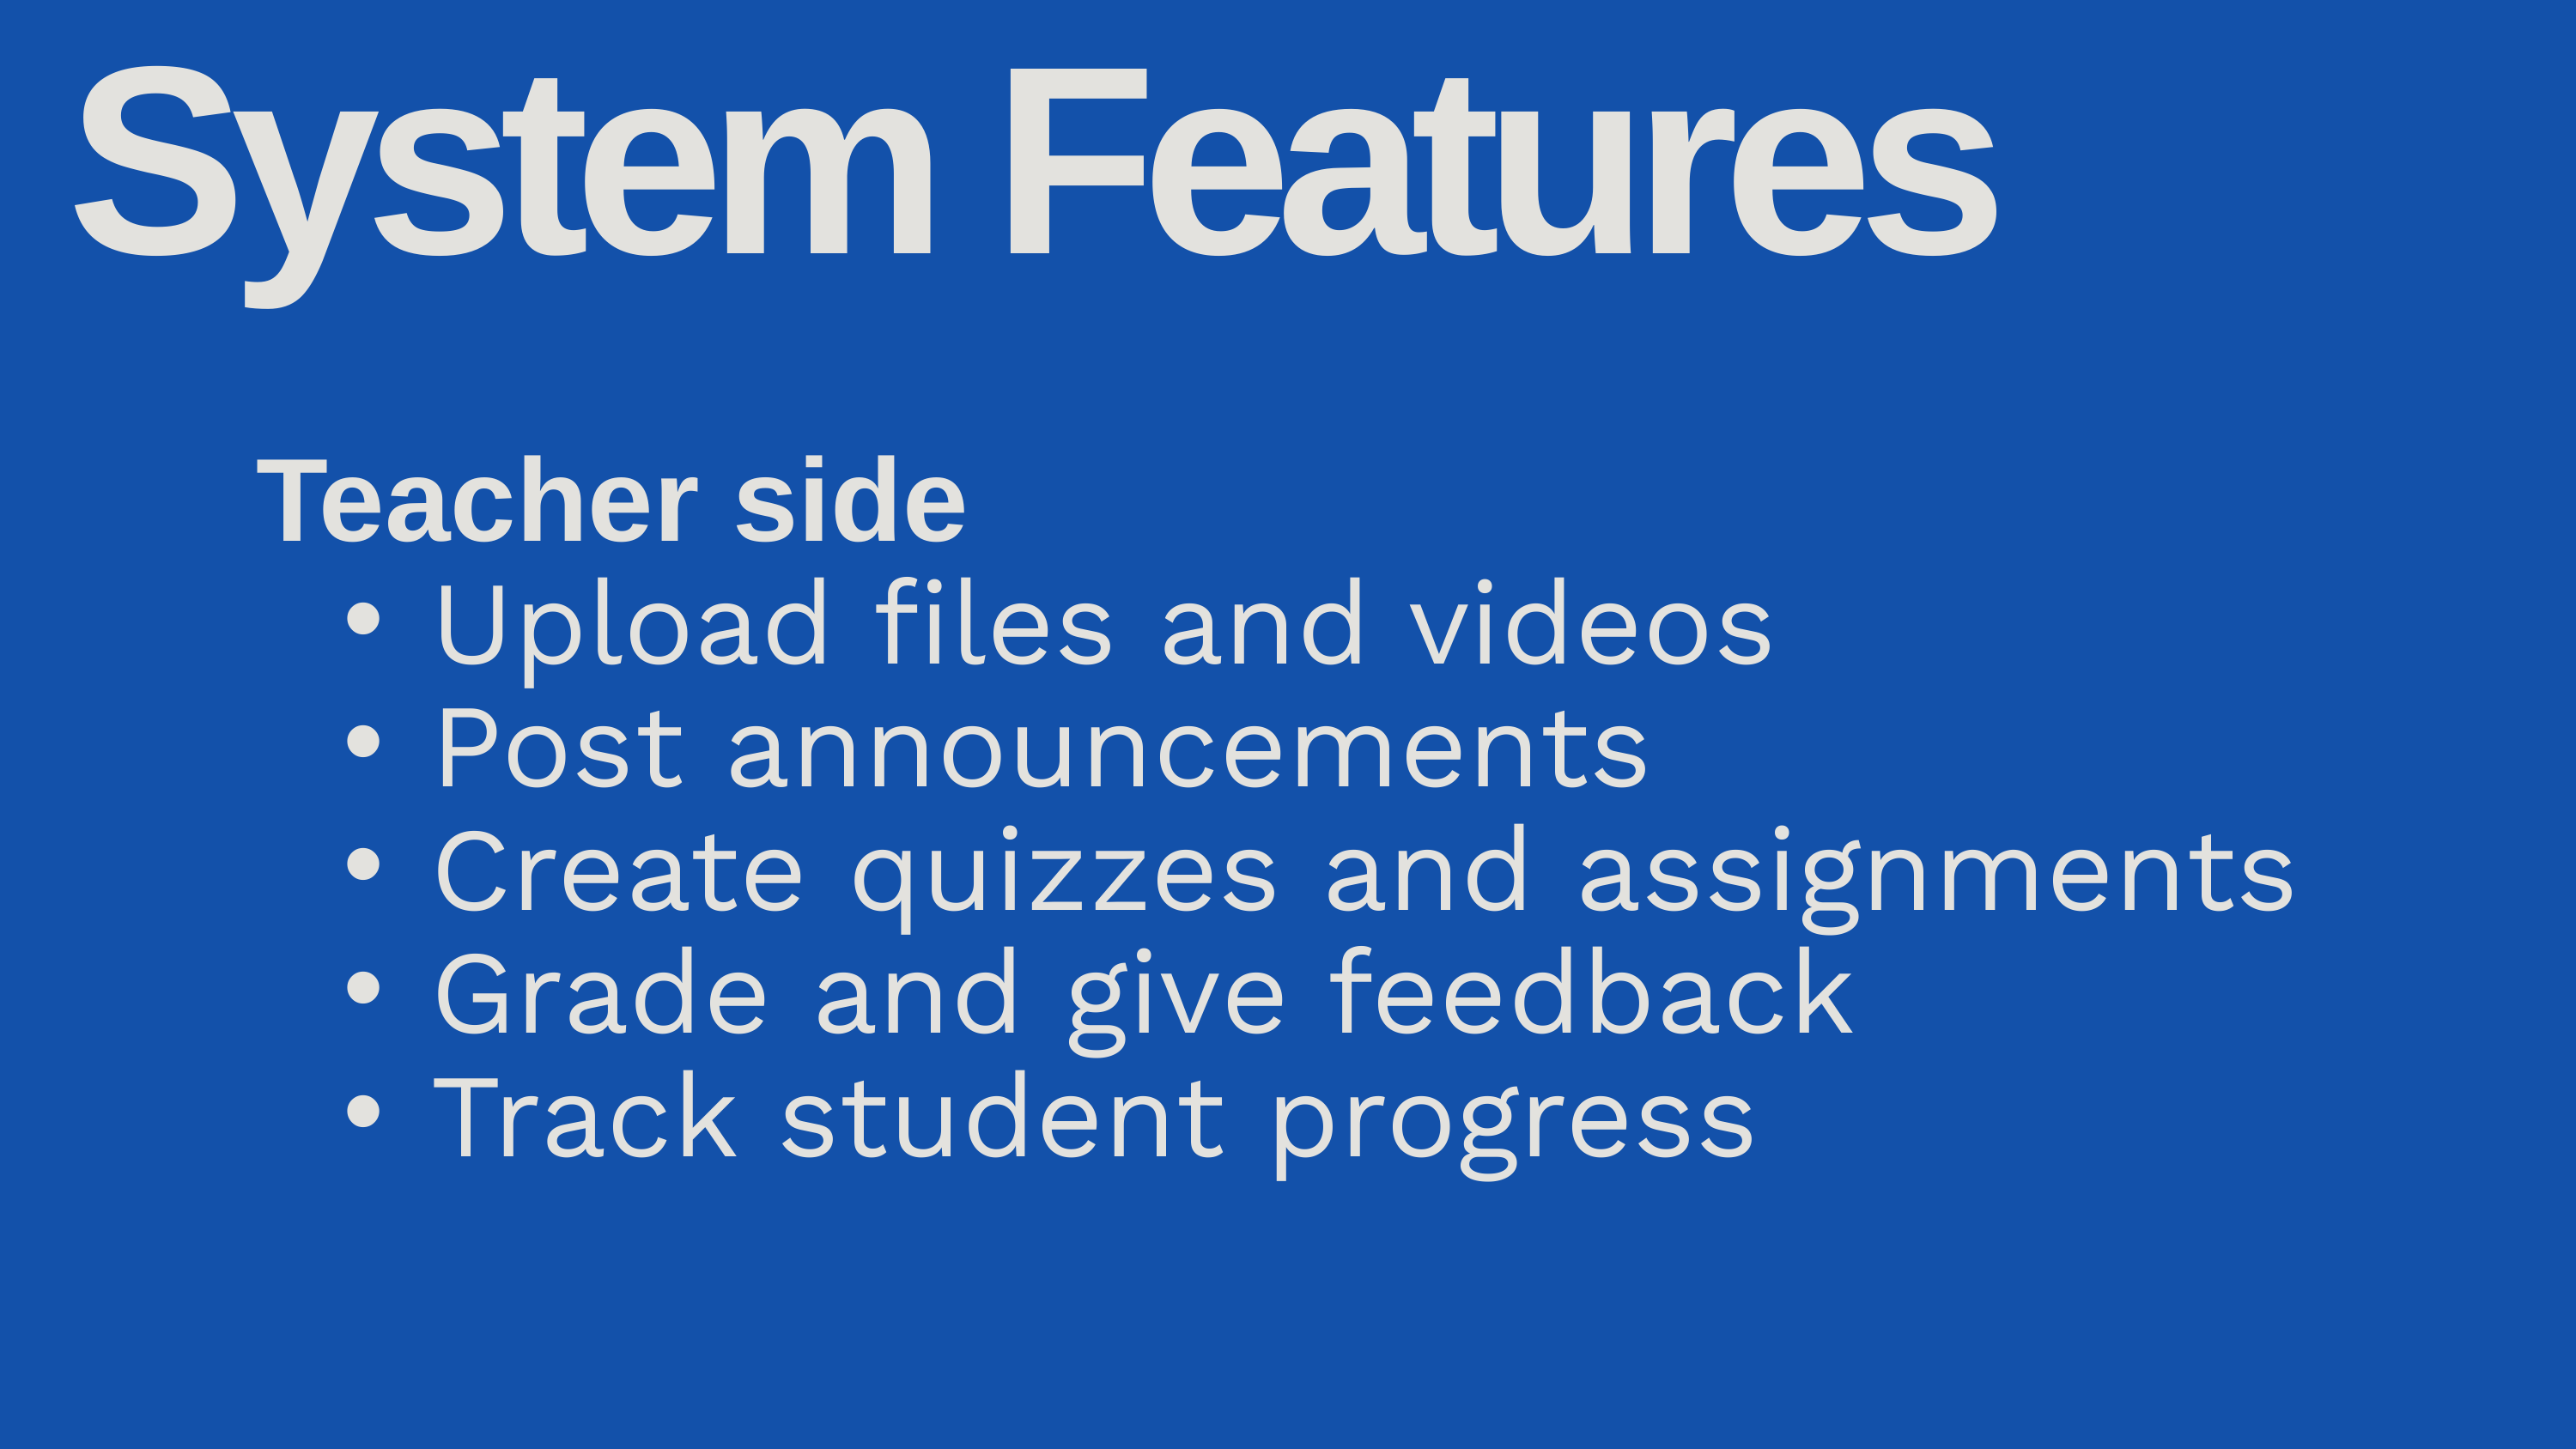

System Features
Teacher side
Upload files and videos
Post announcements
Create quizzes and assignments
Grade and give feedback
Track student progress